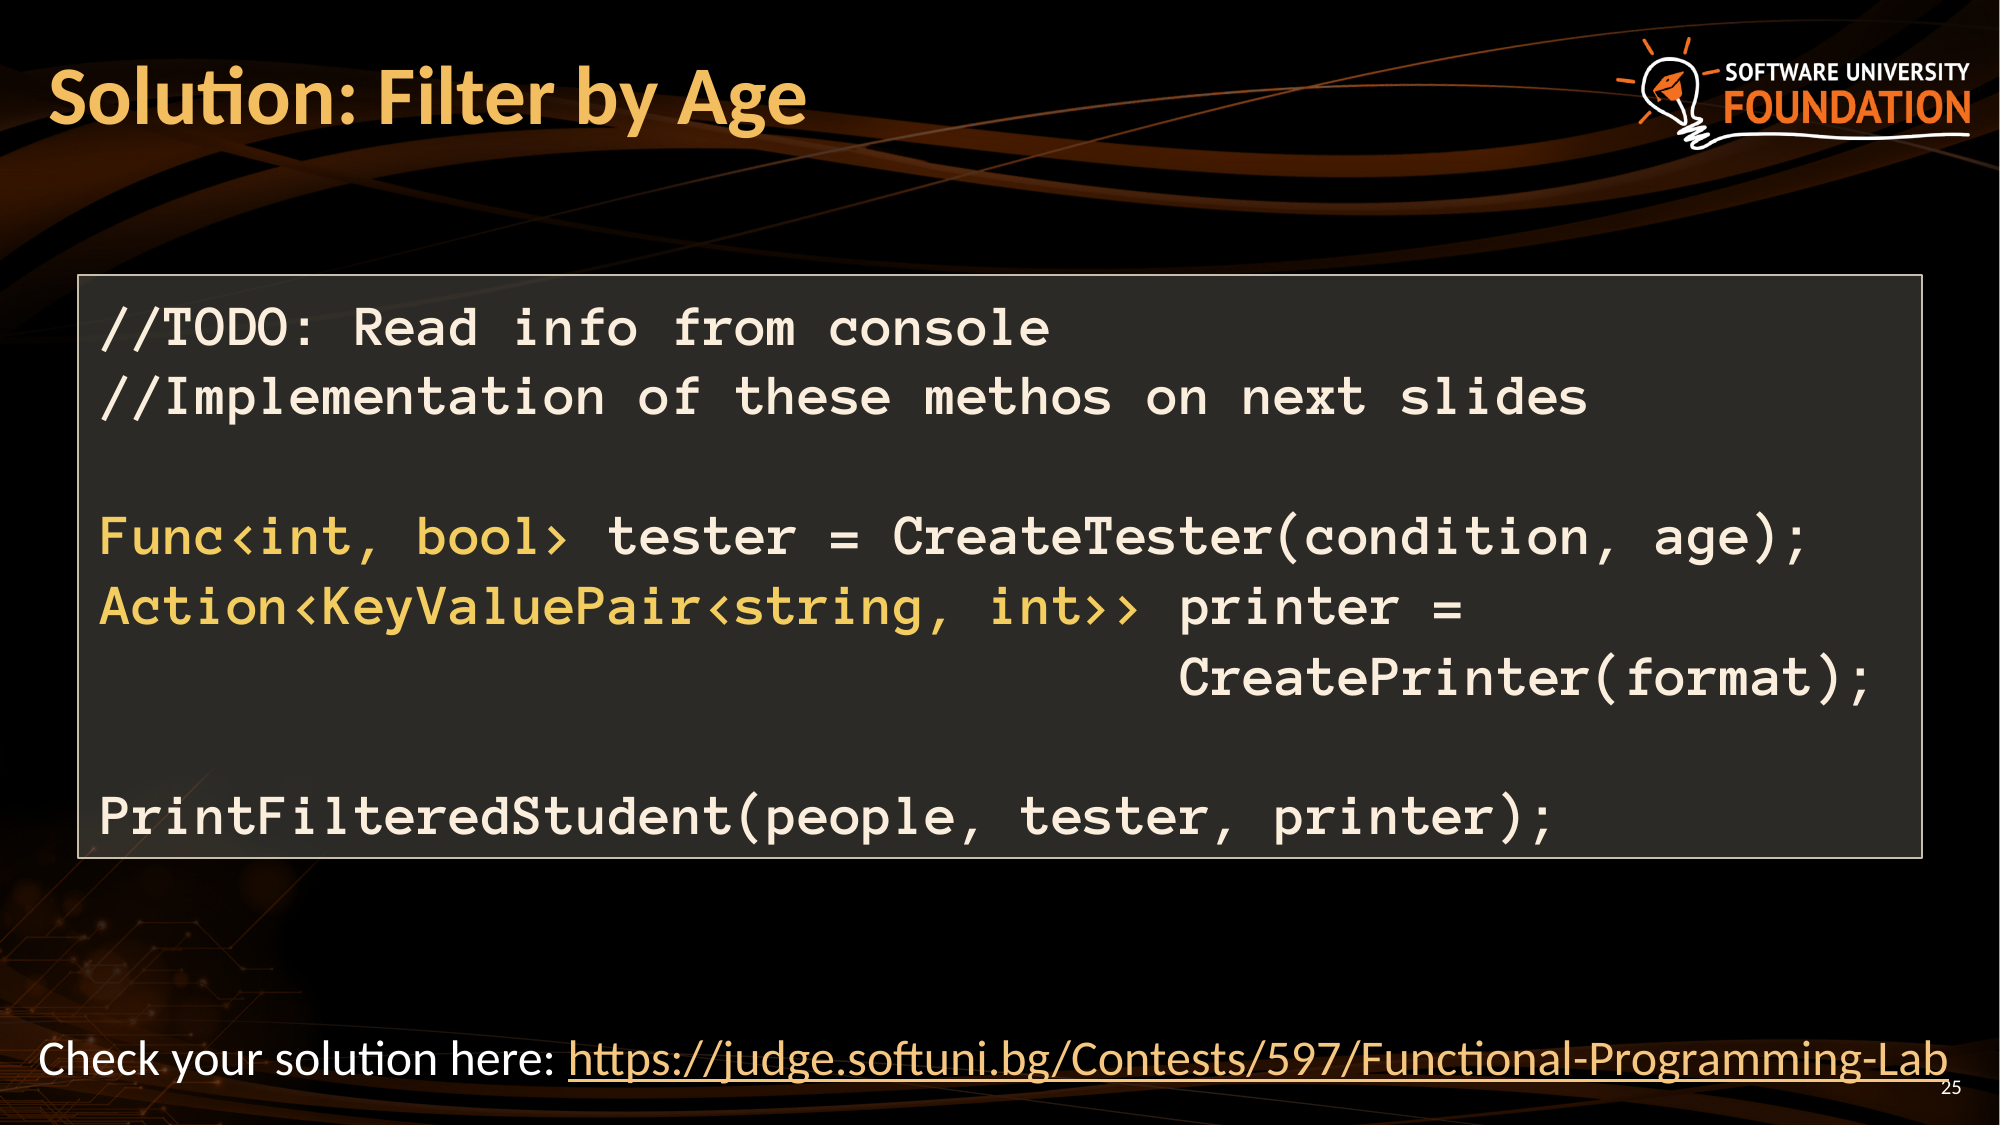

# Solution: Filter by Age
//TODO: Read info from console
//Implementation of these methos on next slides

Func<int, bool> tester = CreateTester(condition, age);
Action<KeyValuePair<string, int>> printer =
                                  CreatePrinter(format);

PrintFilteredStudent(people, tester, printer);
Check your solution here: https://judge.softuni.bg/Contests/597/Functional-Programming-Lab
25